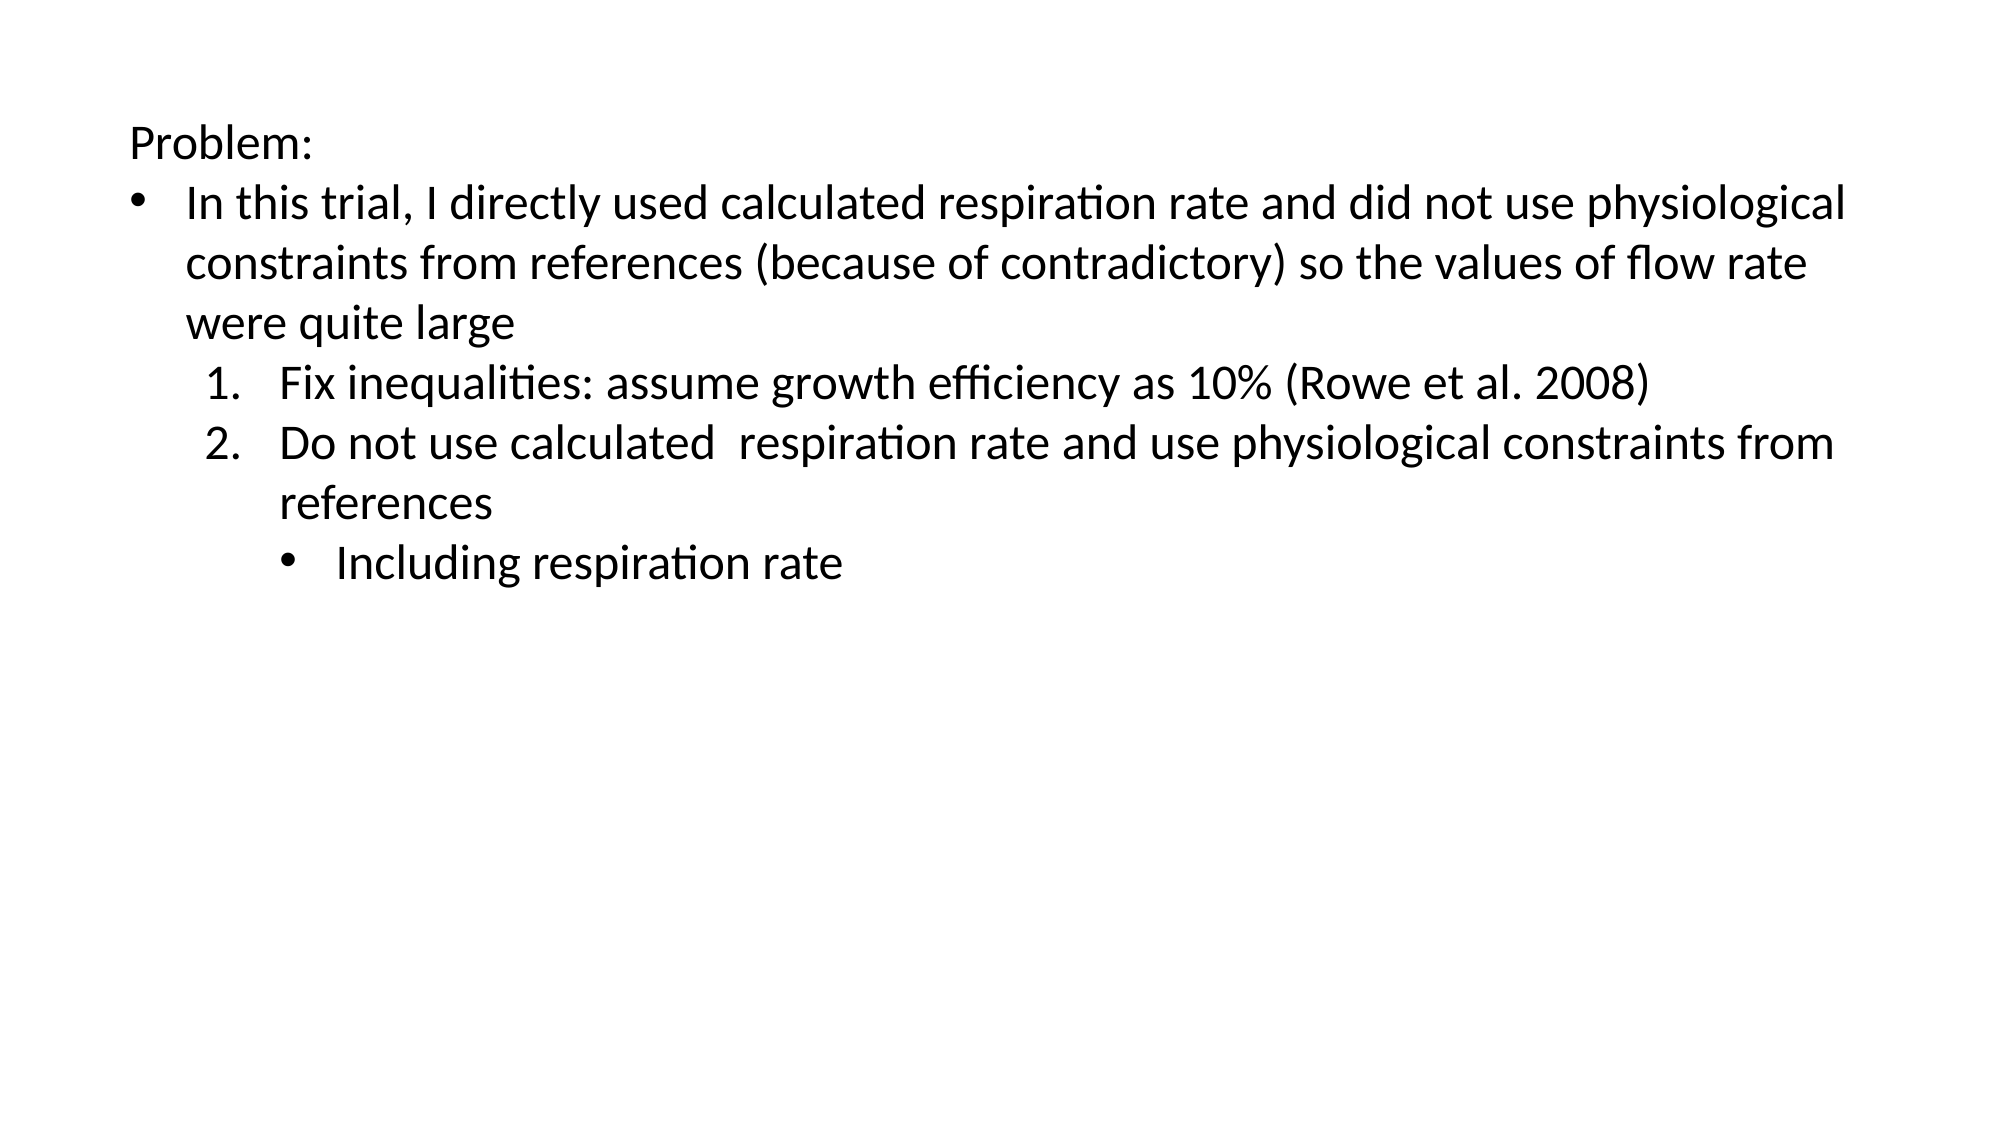

Problem:
In this trial, I directly used calculated respiration rate and did not use physiological constraints from references (because of contradictory) so the values of flow rate were quite large
Fix inequalities: assume growth efficiency as 10% (Rowe et al. 2008)
Do not use calculated  respiration rate and use physiological constraints from references
Including respiration rate